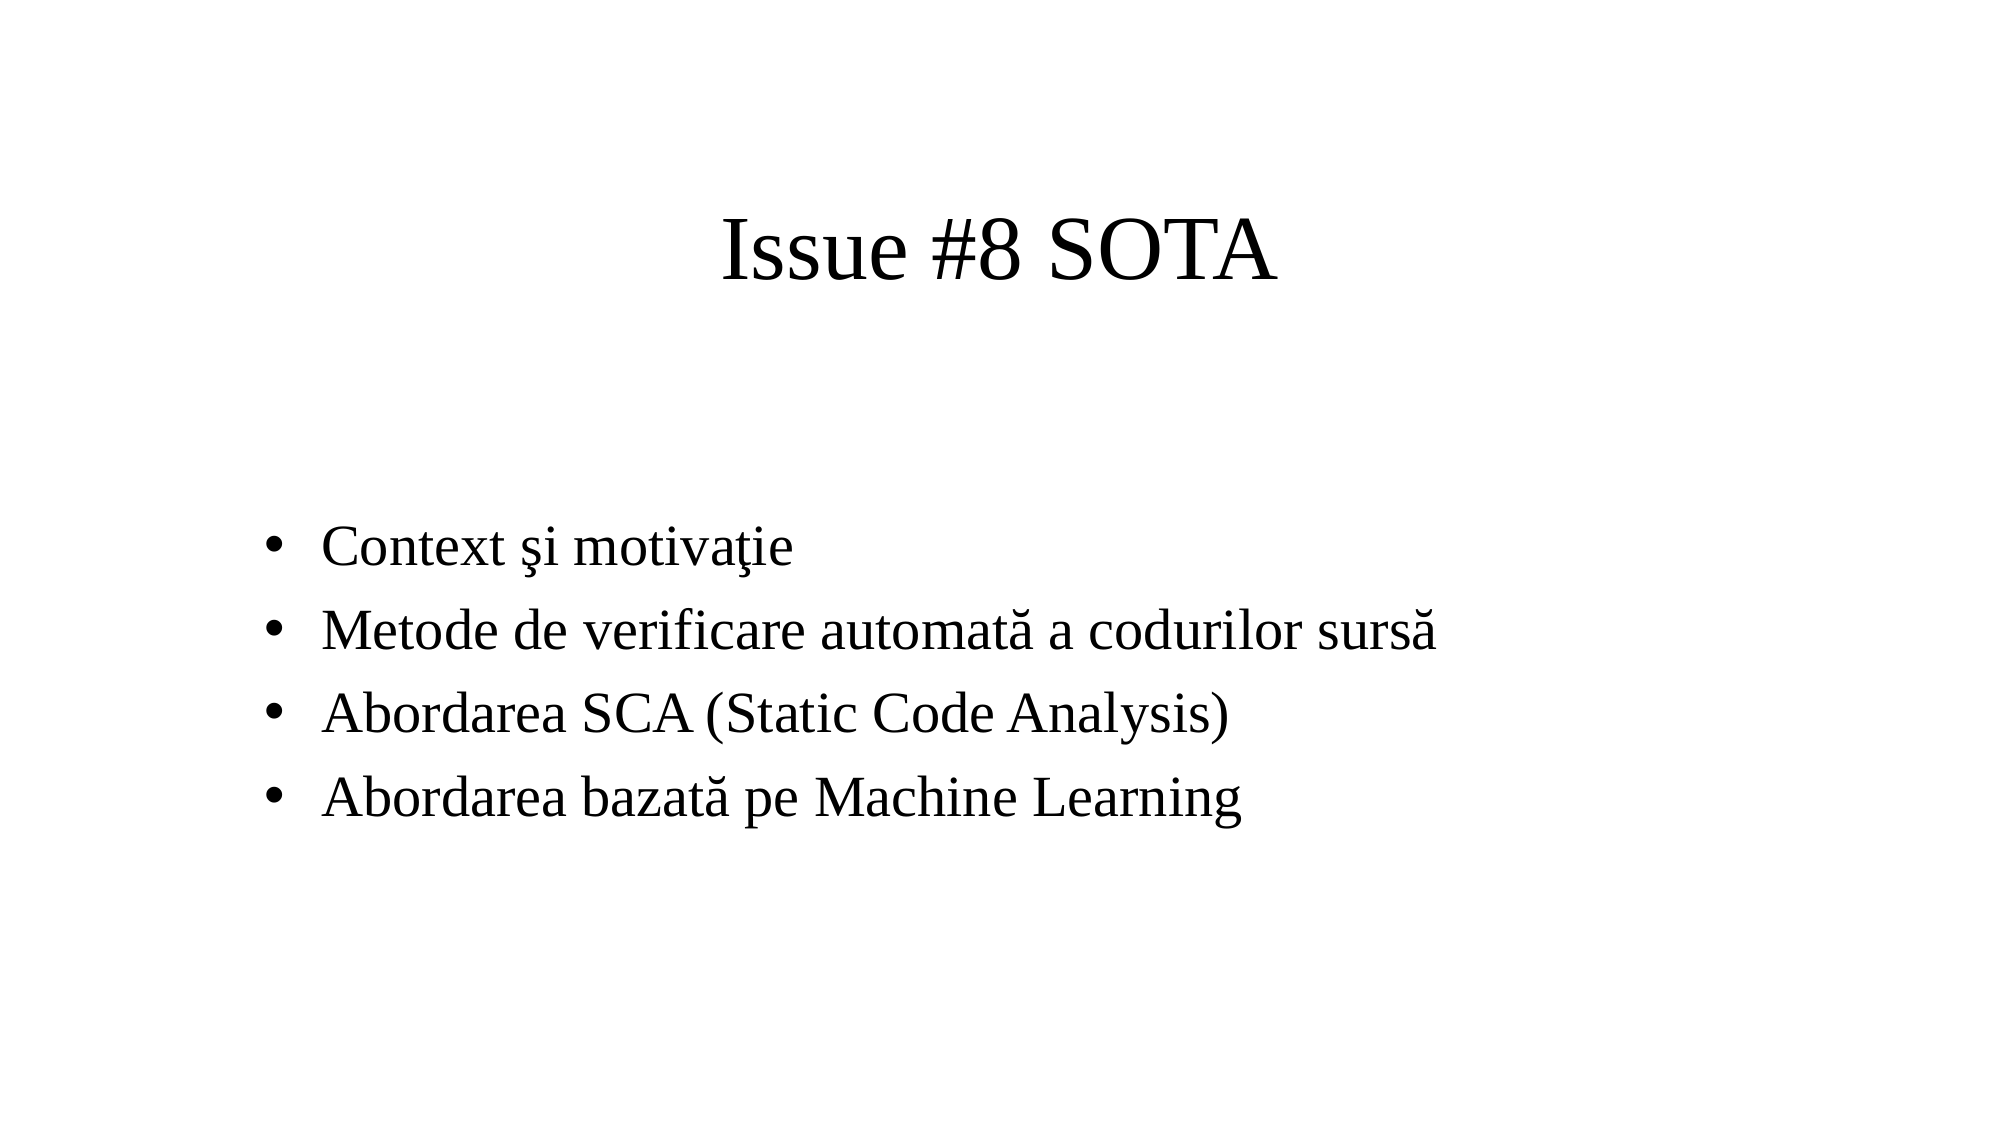

Issue #8 SOTA
Context şi motivaţie
Metode de verificare automată a codurilor sursă
Abordarea SCA (Static Code Analysis)
Abordarea bazată pe Machine Learning